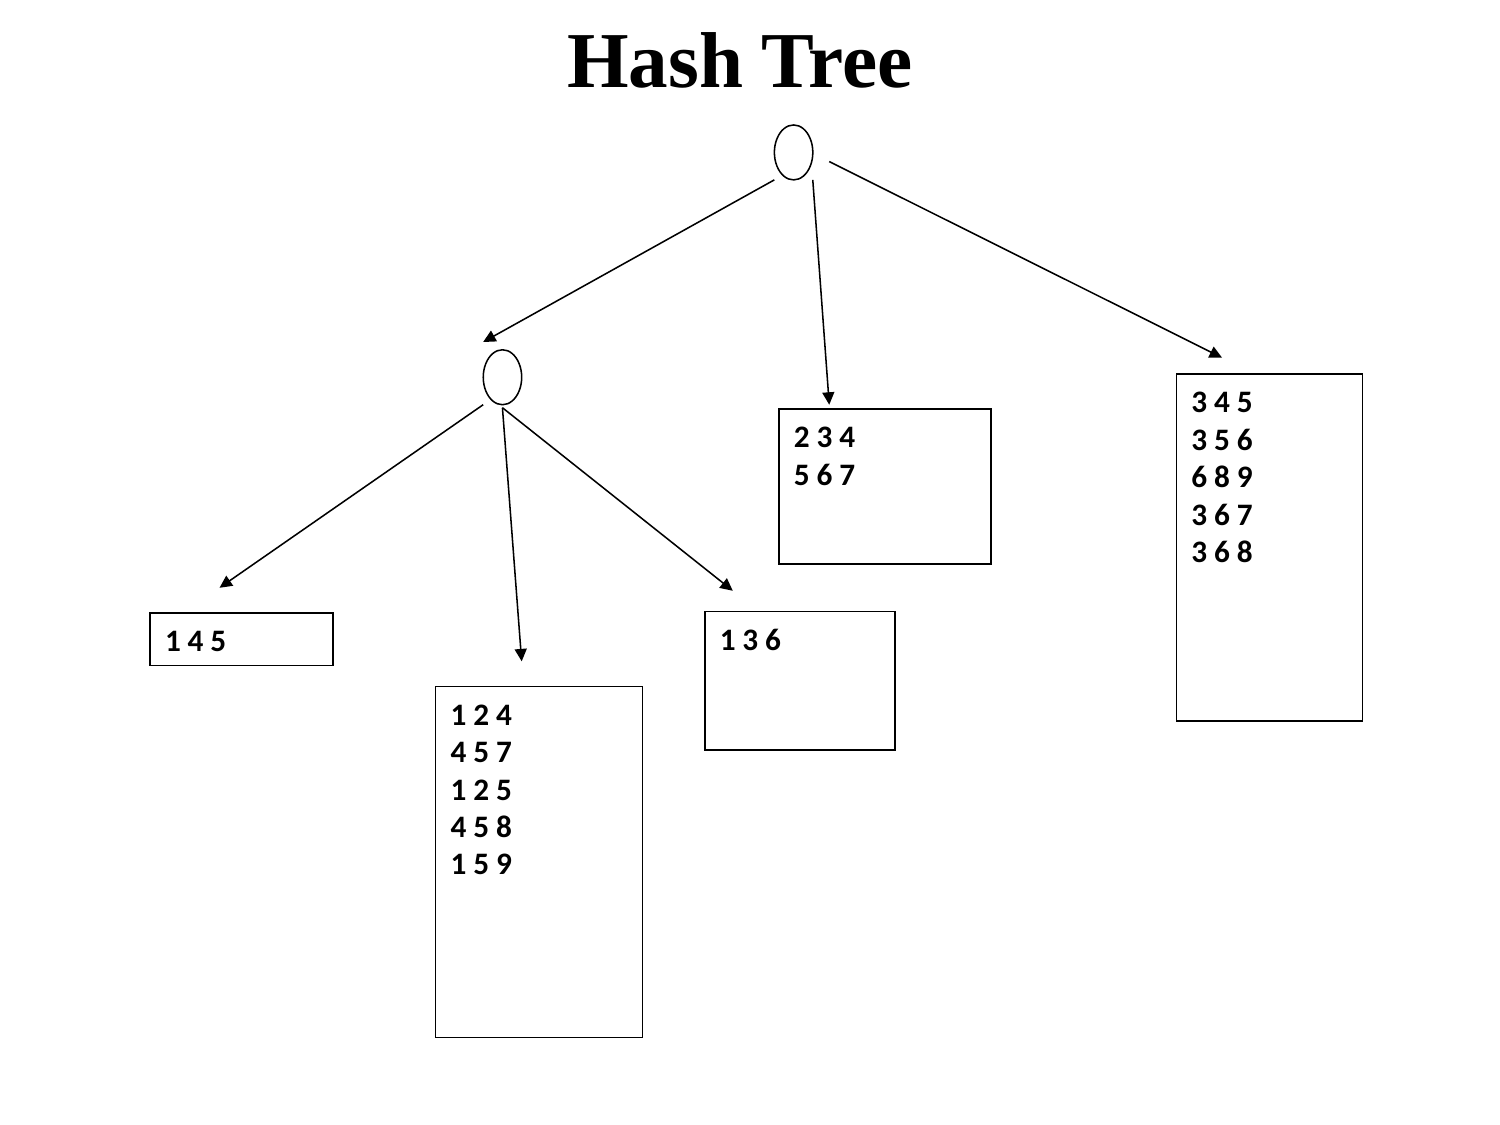

# Hash Tree

3 4 5
3 5 6
6 8 9
3 6 7
3 6 8
2 3 4
5 6 7
1 3 6
1 4 5
1 2 4
4 5 7
1 2 5
4 5 8
1 5 9